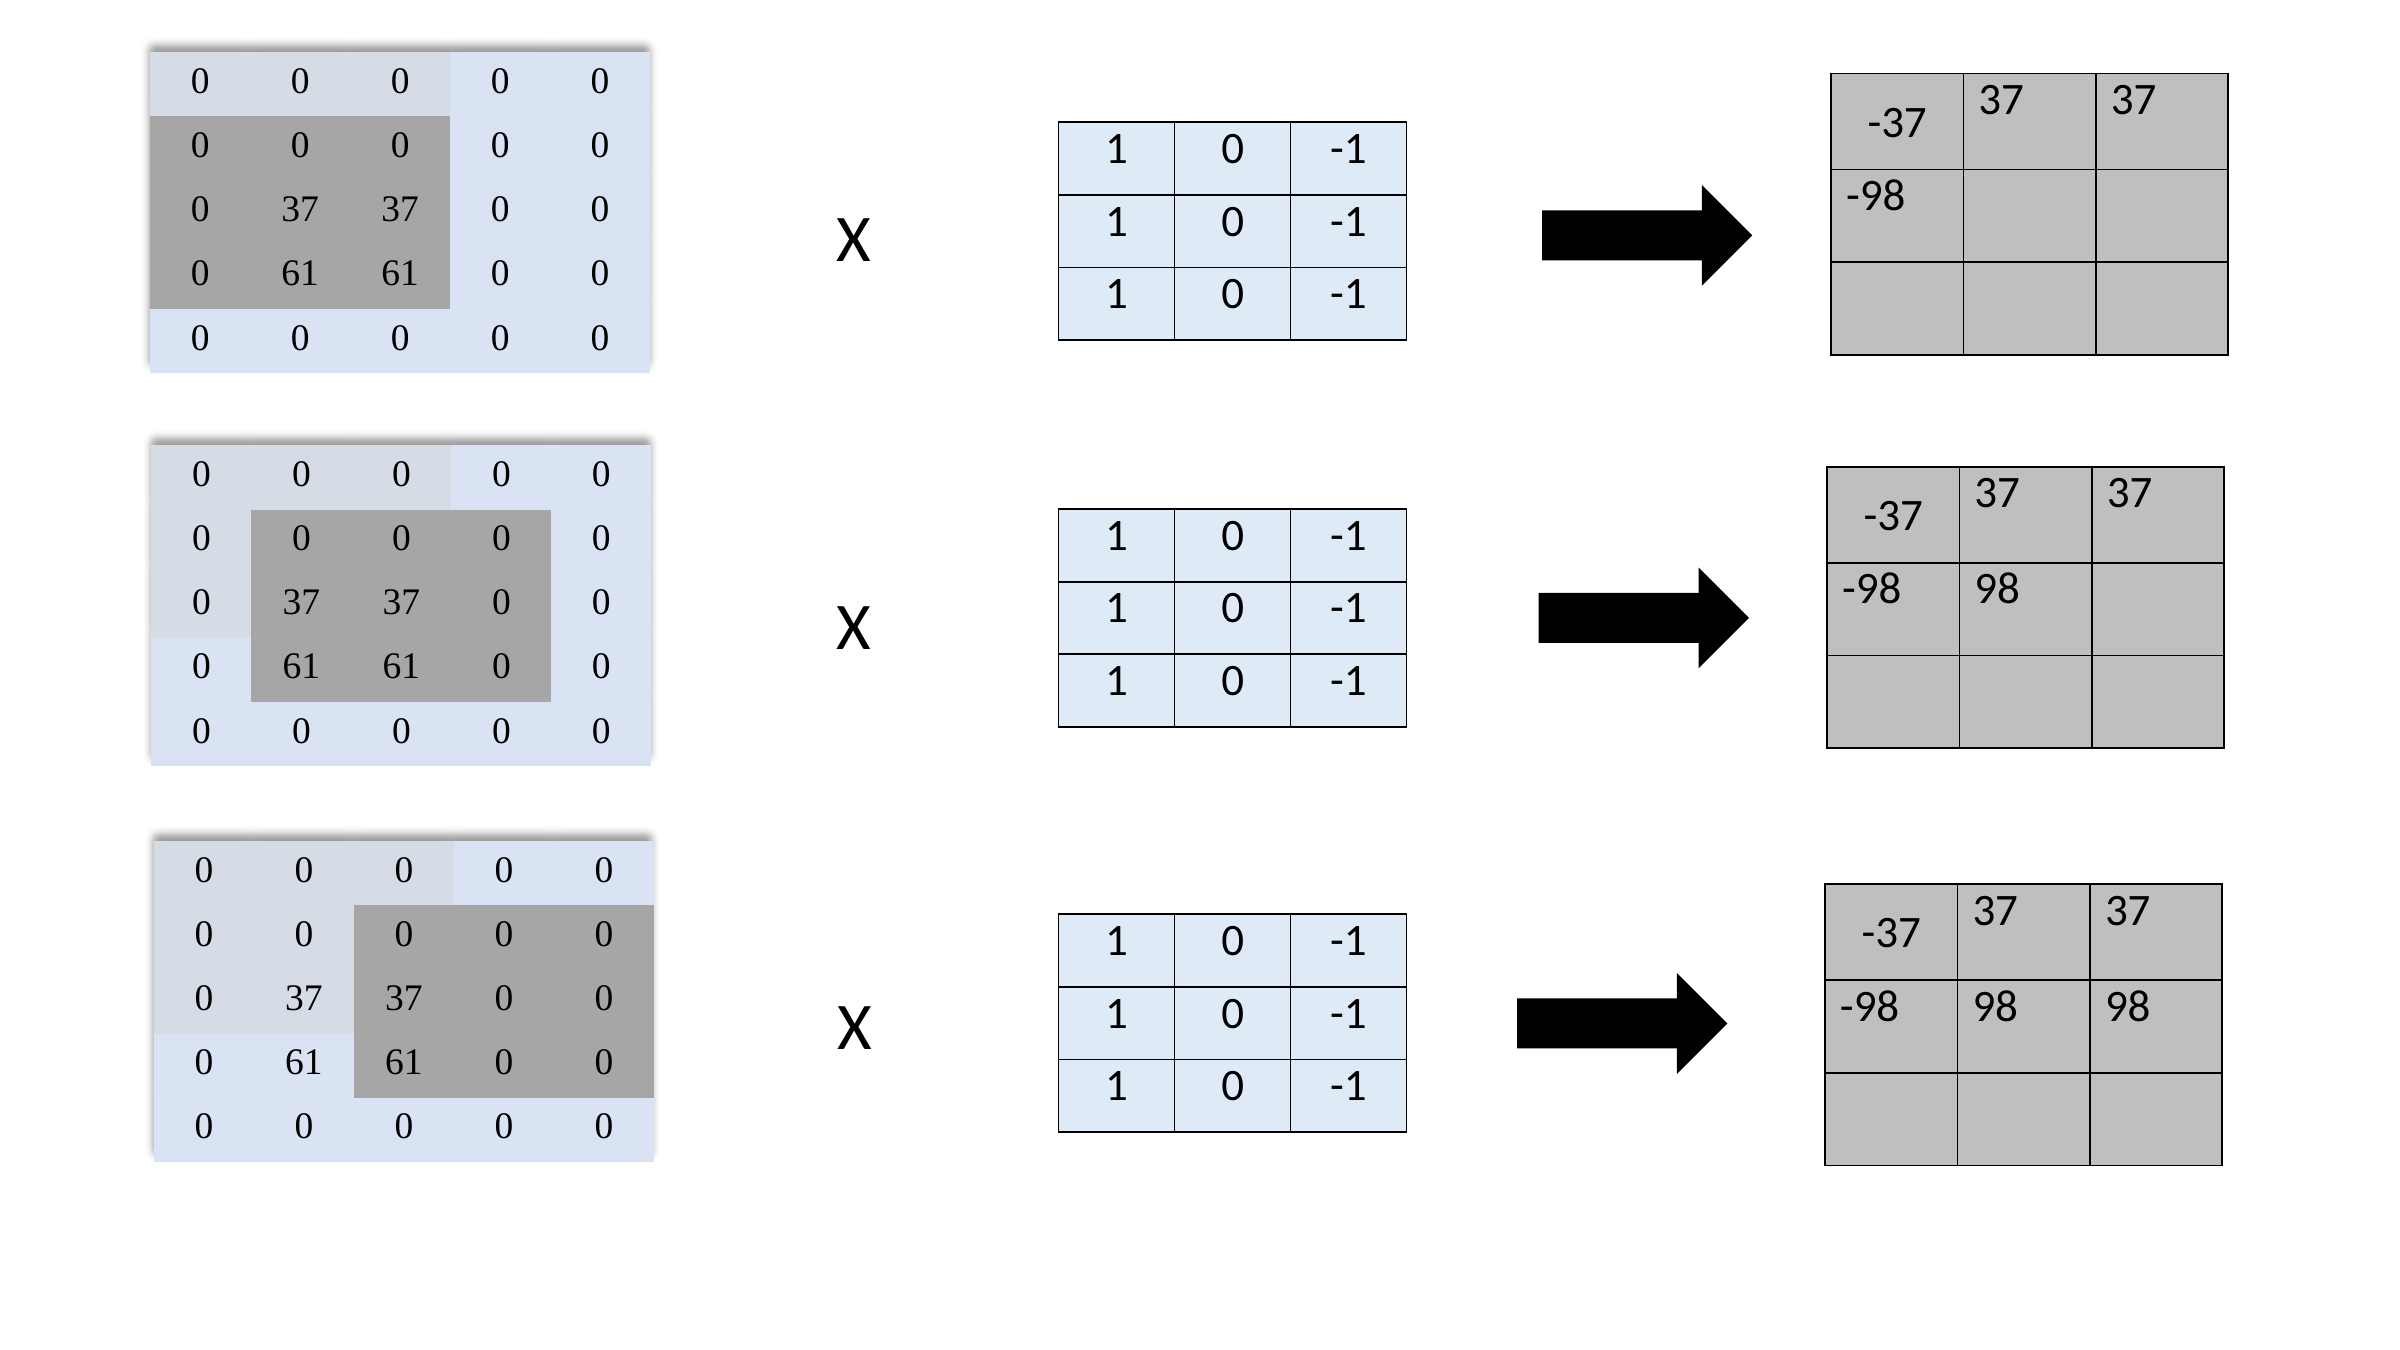

| 0 | 0 | 0 | 0 | 0 |
| --- | --- | --- | --- | --- |
| 0 | 0 | 0 | 0 | 0 |
| 0 | 37 | 37 | 0 | 0 |
| 0 | 61 | 61 | 0 | 0 |
| 0 | 0 | 0 | 0 | 0 |
| -37 | 37 | 37 |
| --- | --- | --- |
| -98 |  |  |
|  |  |  |
| 1 | 0 | -1 |
| --- | --- | --- |
| 1 | 0 | -1 |
| 1 | 0 | -1 |
X

| 0 | 0 | 0 | 0 | 0 |
| --- | --- | --- | --- | --- |
| 0 | 0 | 0 | 0 | 0 |
| 0 | 37 | 37 | 0 | 0 |
| 0 | 61 | 61 | 0 | 0 |
| 0 | 0 | 0 | 0 | 0 |
| -37 | 37 | 37 |
| --- | --- | --- |
| -98 | 98 |  |
|  |  |  |
| 1 | 0 | -1 |
| --- | --- | --- |
| 1 | 0 | -1 |
| 1 | 0 | -1 |

X
| 0 | 0 | 0 | 0 | 0 |
| --- | --- | --- | --- | --- |
| 0 | 0 | 0 | 0 | 0 |
| 0 | 37 | 37 | 0 | 0 |
| 0 | 61 | 61 | 0 | 0 |
| 0 | 0 | 0 | 0 | 0 |
| -37 | 37 | 37 |
| --- | --- | --- |
| -98 | 98 | 98 |
|  |  |  |
| 1 | 0 | -1 |
| --- | --- | --- |
| 1 | 0 | -1 |
| 1 | 0 | -1 |
X